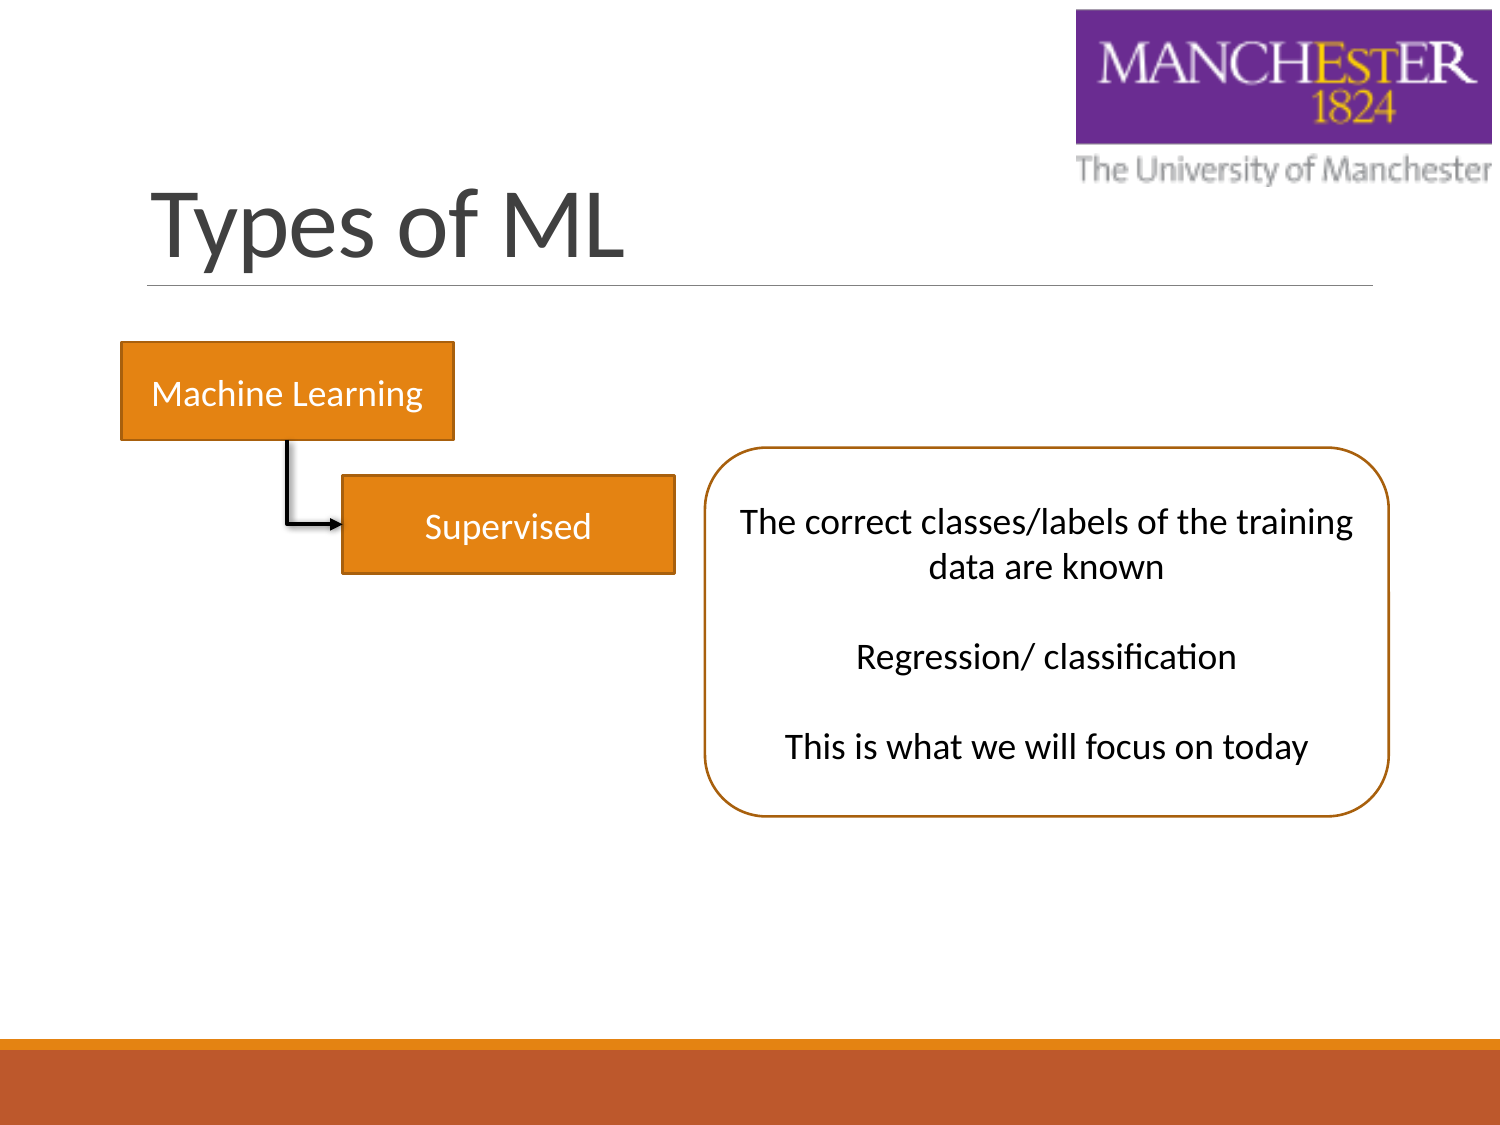

# Types of ML
Machine Learning
The correct classes/labels of the training data are known

Regression/ classification

This is what we will focus on today
Supervised